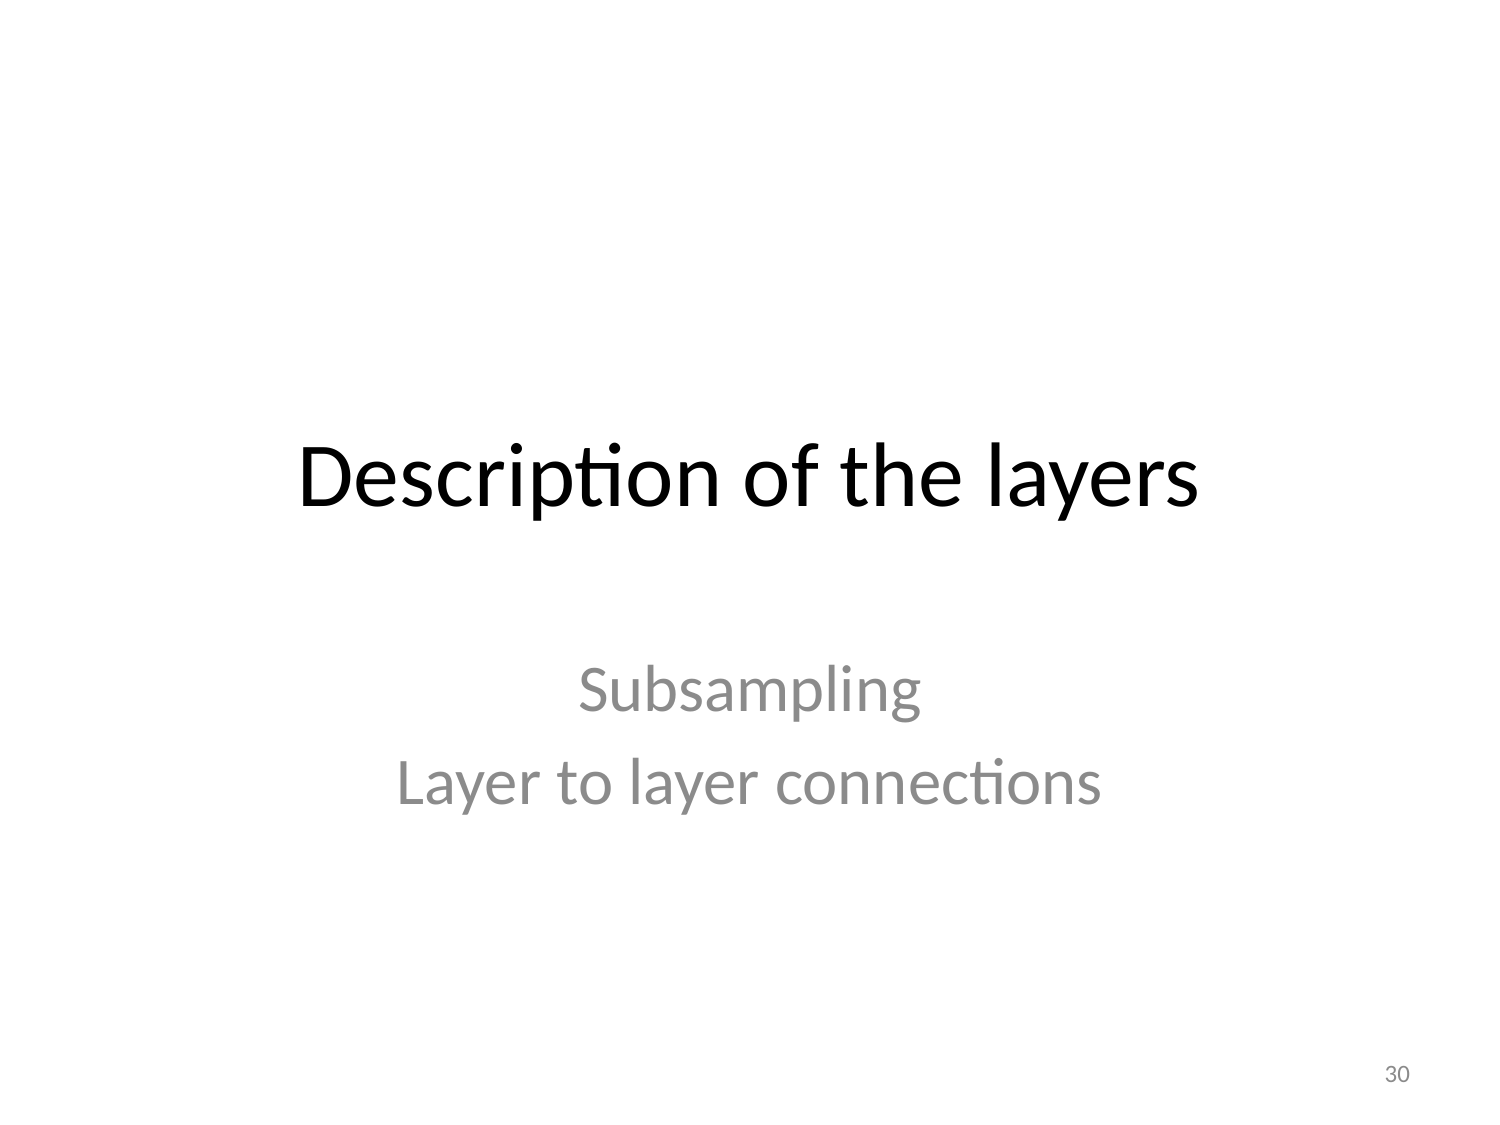

# Description of the layers
Subsampling
Layer to layer connections
30